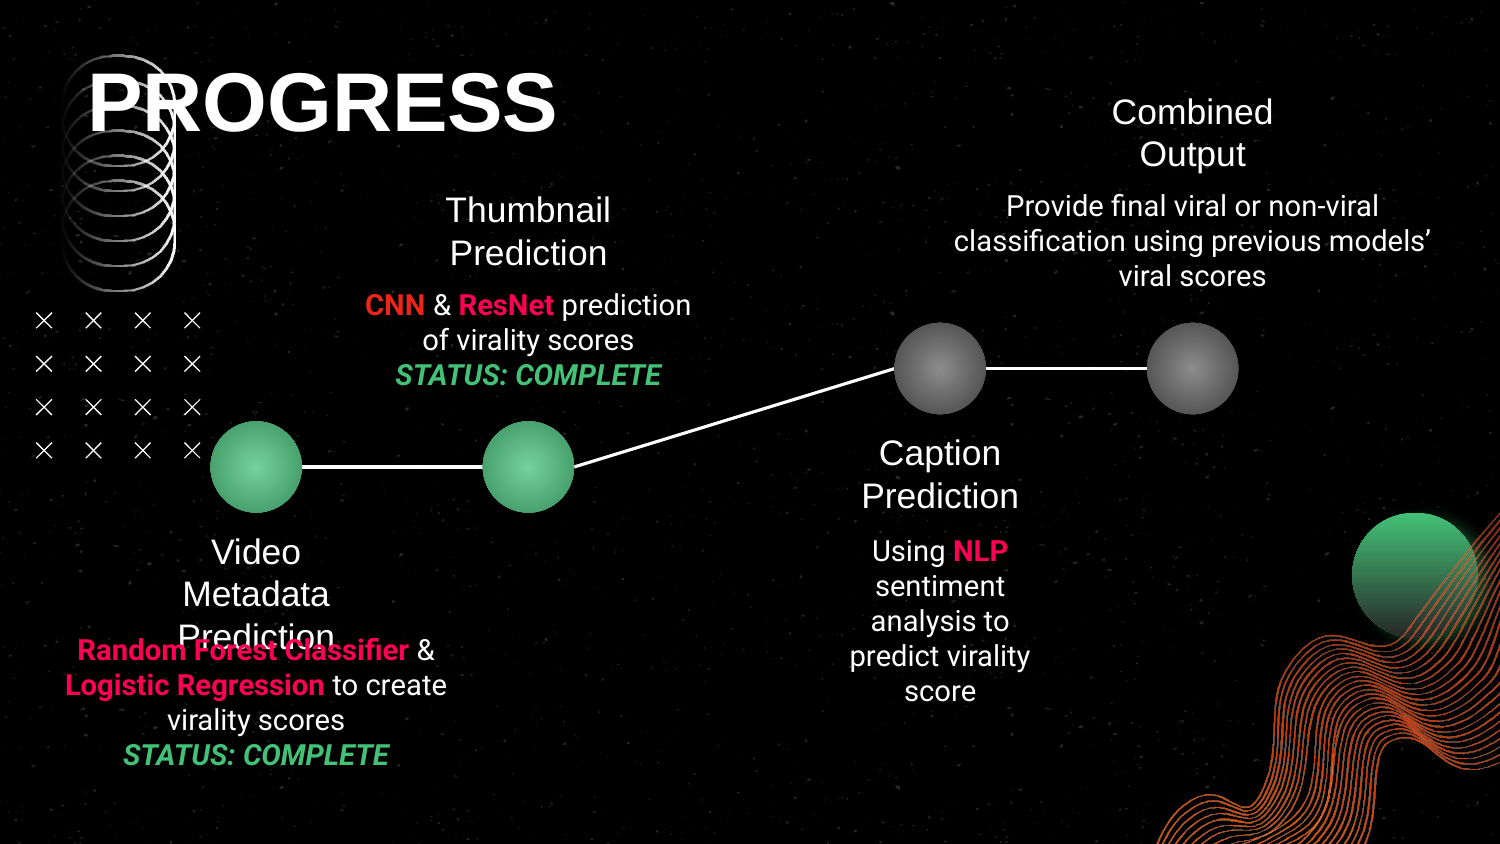

# PROGRESS
Combined Output
Provide final viral or non-viral classification using previous models’ viral scores

Thumbnail Prediction
CNN & ResNet prediction of virality scores
STATUS: COMPLETE

Caption Prediction
Using NLP sentiment analysis to predict virality score

Video Metadata Prediction
Random Forest Classifier & Logistic Regression to create virality scores
STATUS: COMPLETE